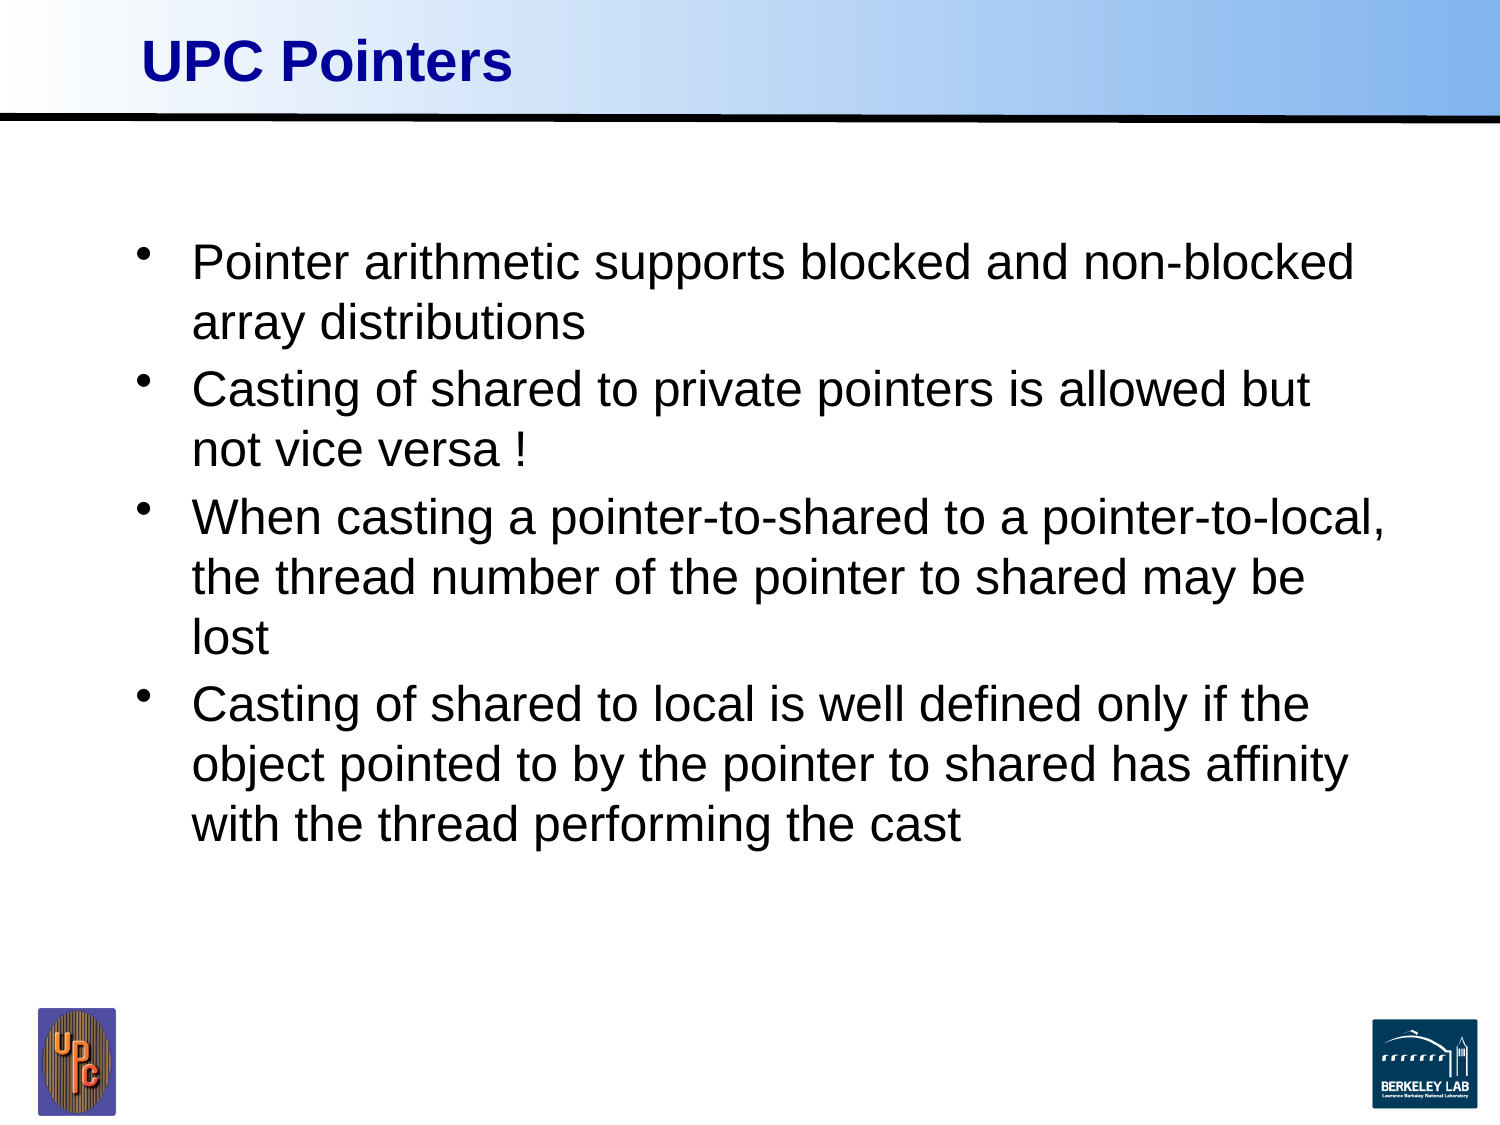

# UPC Pointers
Pointer arithmetic supports blocked and non-blocked array distributions
Casting of shared to private pointers is allowed but not vice versa !
When casting a pointer-to-shared to a pointer-to-local, the thread number of the pointer to shared may be lost
Casting of shared to local is well defined only if the object pointed to by the pointer to shared has affinity with the thread performing the cast